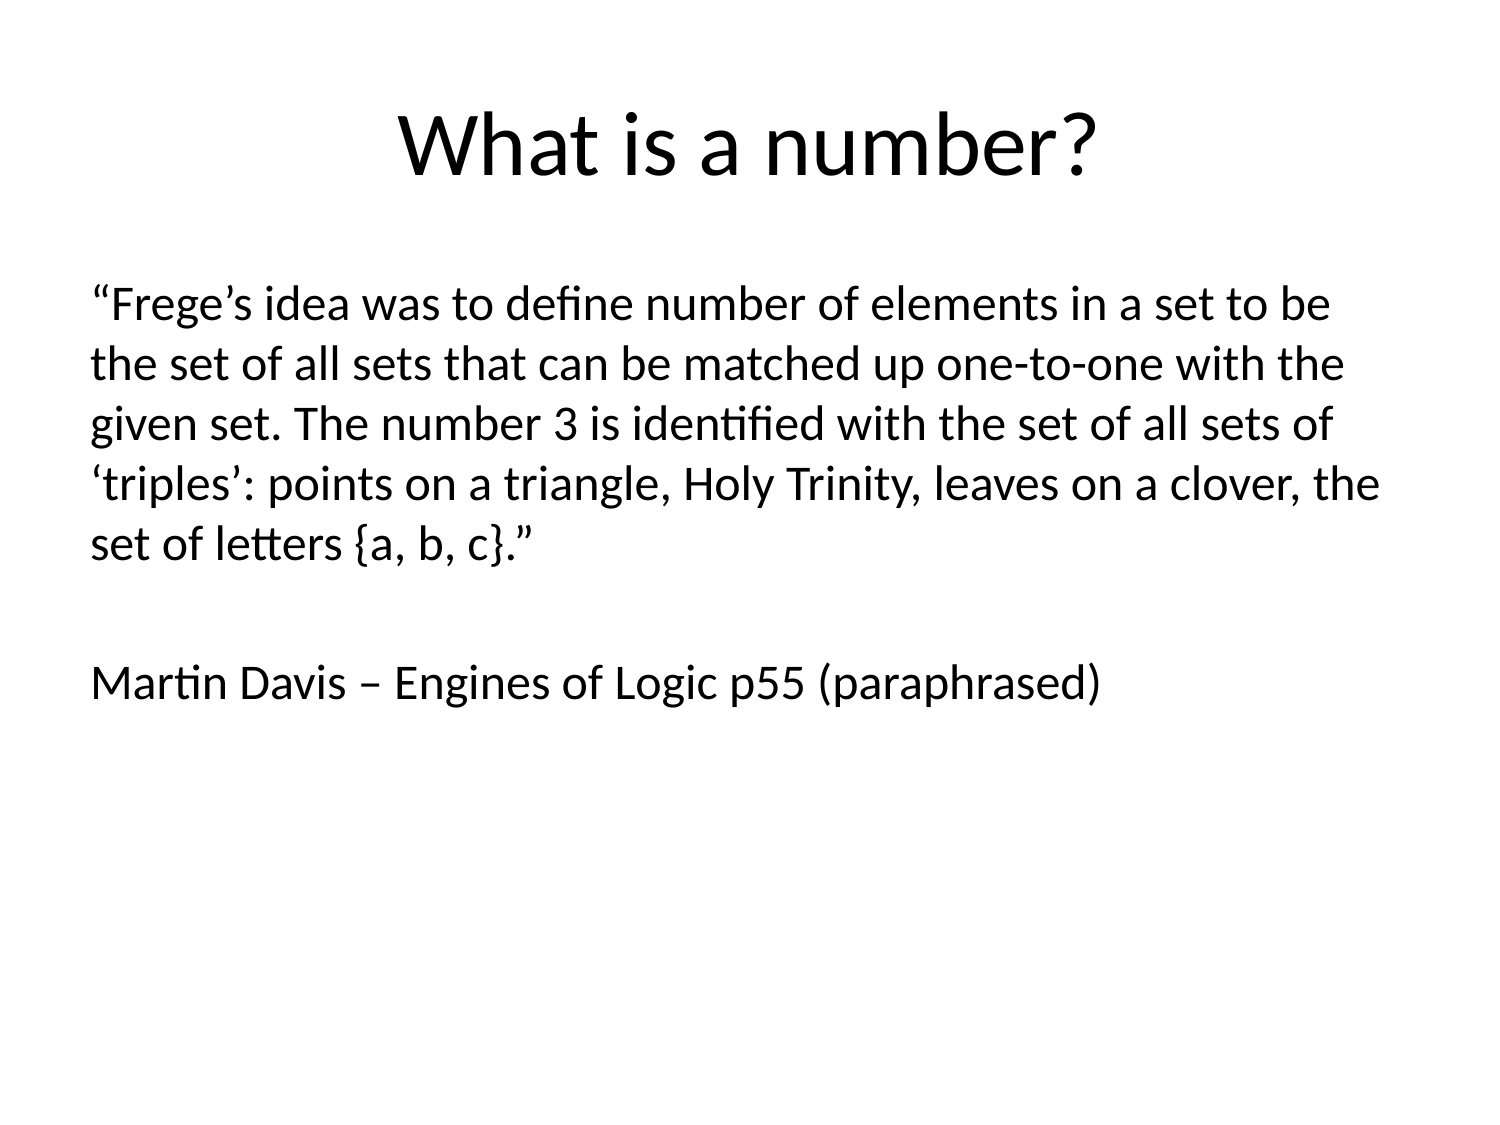

# What is a number?
“Frege’s idea was to define number of elements in a set to be the set of all sets that can be matched up one-to-one with the given set. The number 3 is identified with the set of all sets of ‘triples’: points on a triangle, Holy Trinity, leaves on a clover, the set of letters {a, b, c}.”

Martin Davis – Engines of Logic p55 (paraphrased)